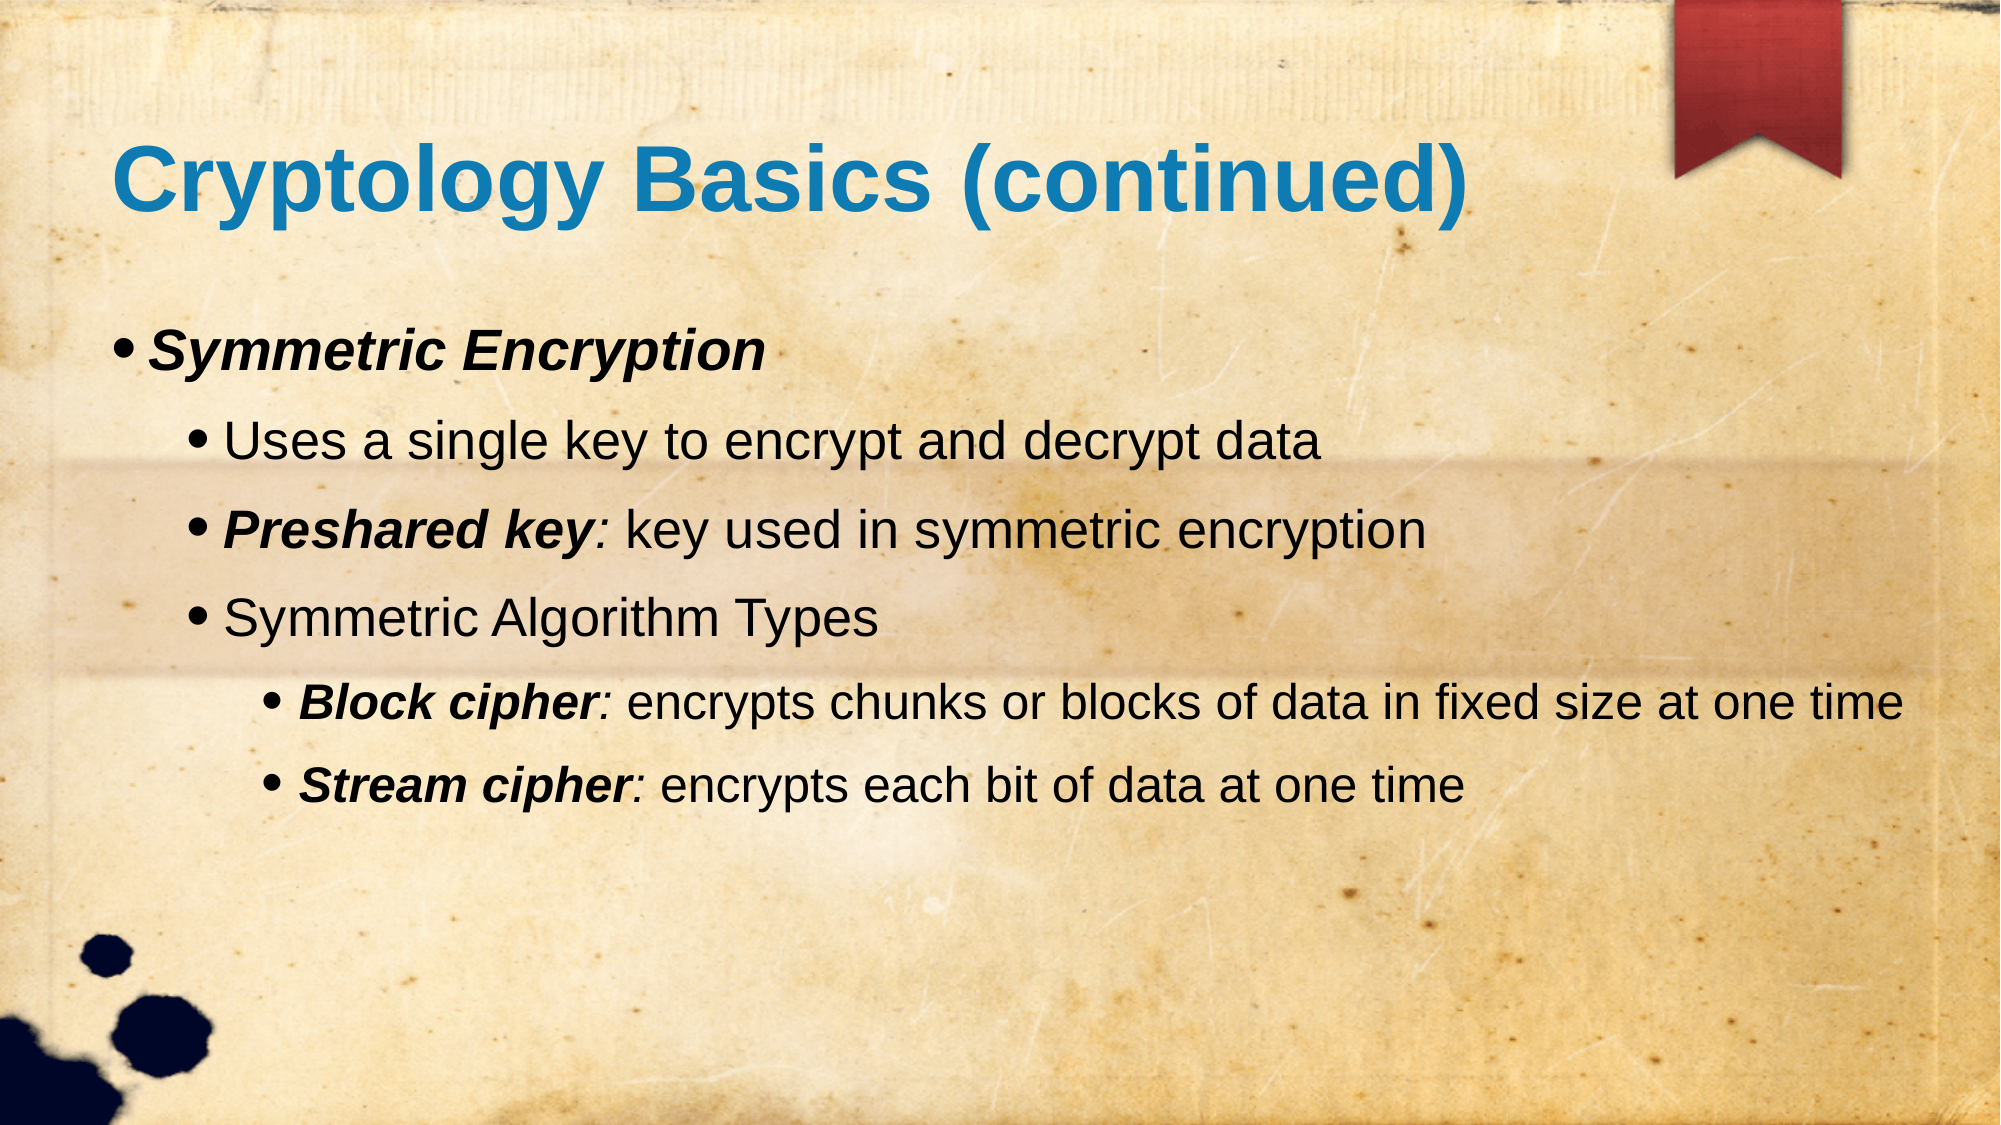

Cryptology Basics (continued)
Symmetric Encryption
Uses a single key to encrypt and decrypt data
Preshared key: key used in symmetric encryption
Symmetric Algorithm Types
Block cipher: encrypts chunks or blocks of data in fixed size at one time
Stream cipher: encrypts each bit of data at one time